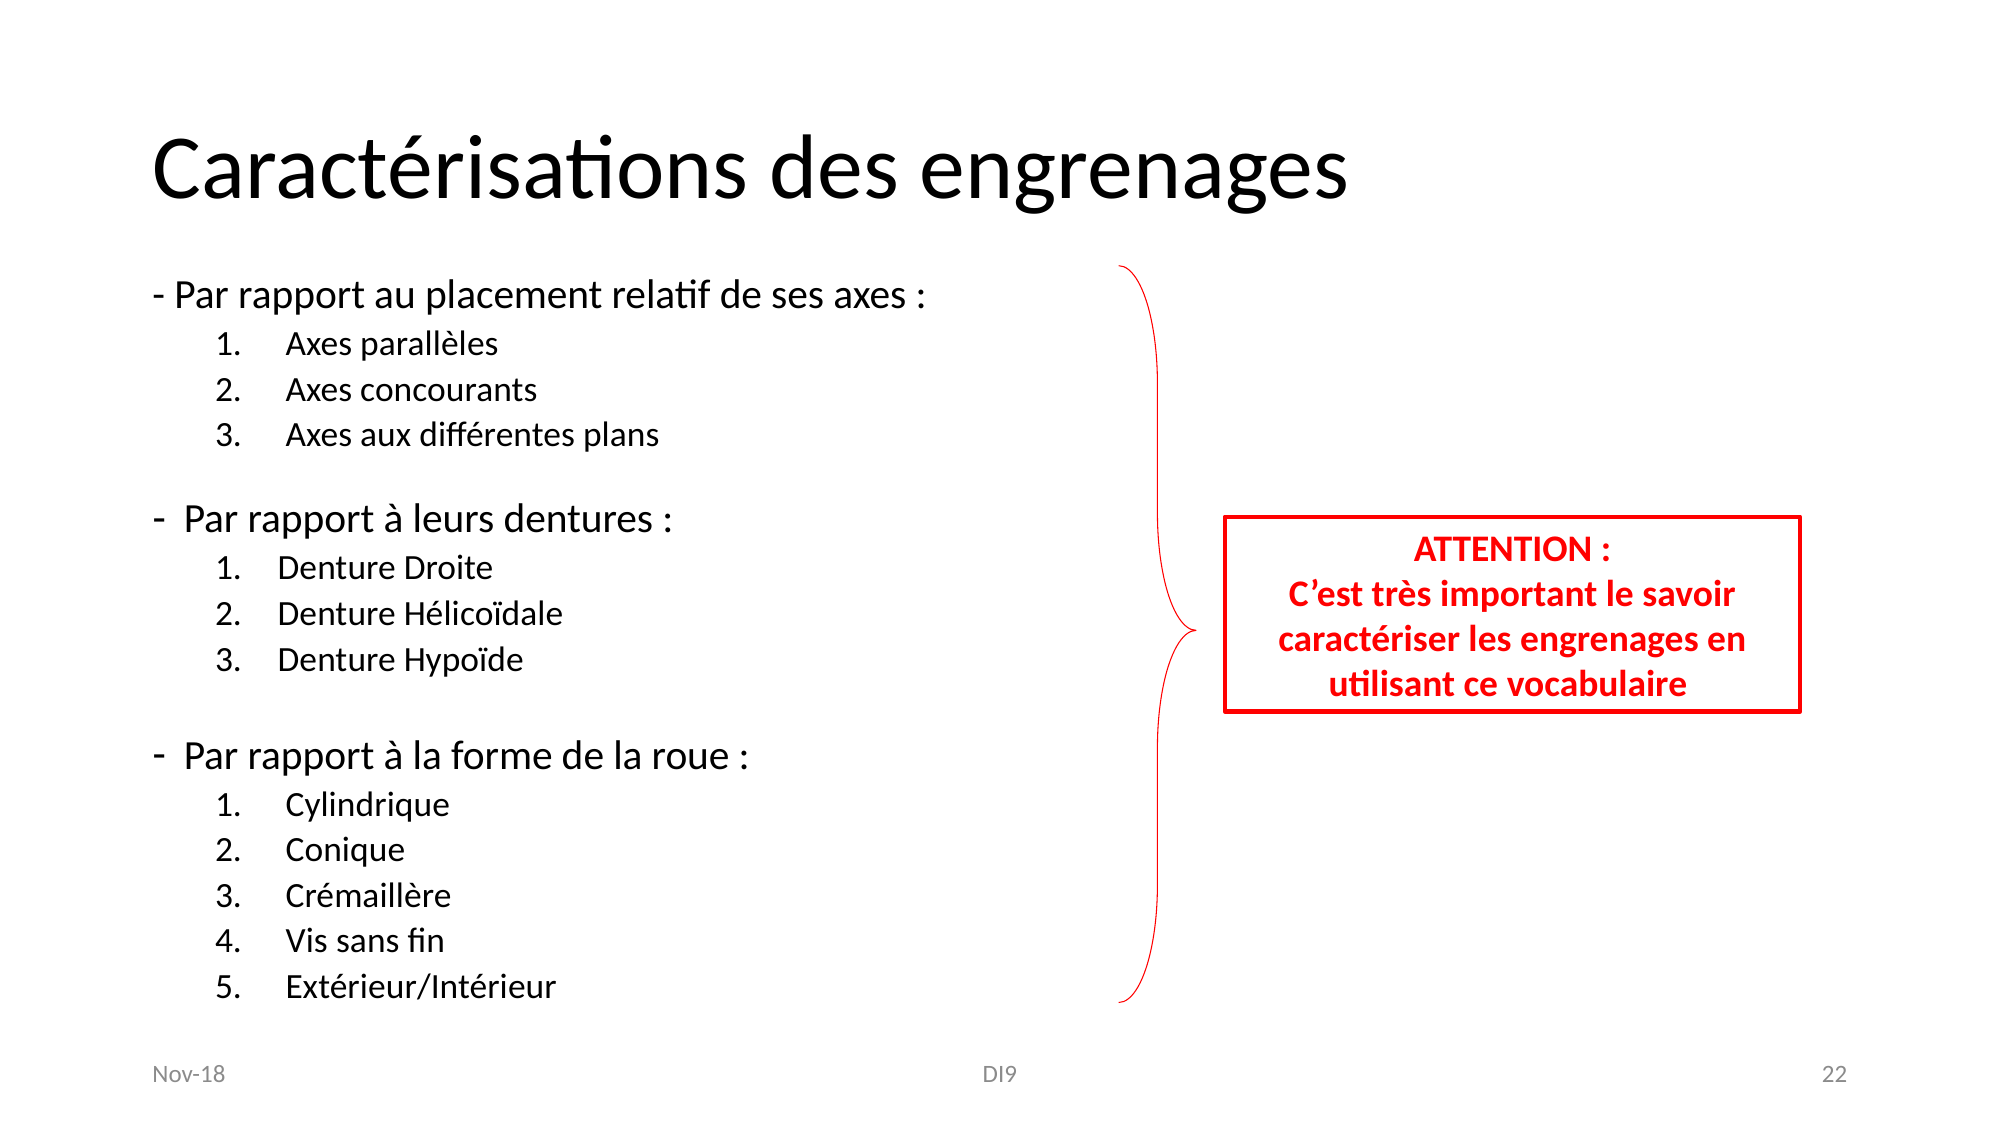

# Caractérisations des engrenages
- Par rapport au placement relatif de ses axes :
Axes parallèles
Axes concourants
Axes aux différentes plans

Par rapport à leurs dentures :
Denture Droite
Denture Hélicoïdale
Denture Hypoïde

Par rapport à la forme de la roue :
Cylindrique
Conique
Crémaillère
Vis sans fin
Extérieur/Intérieur

ATTENTION :
C’est très important le savoir caractériser les engrenages en utilisant ce vocabulaire
Nov-18
DI9
22